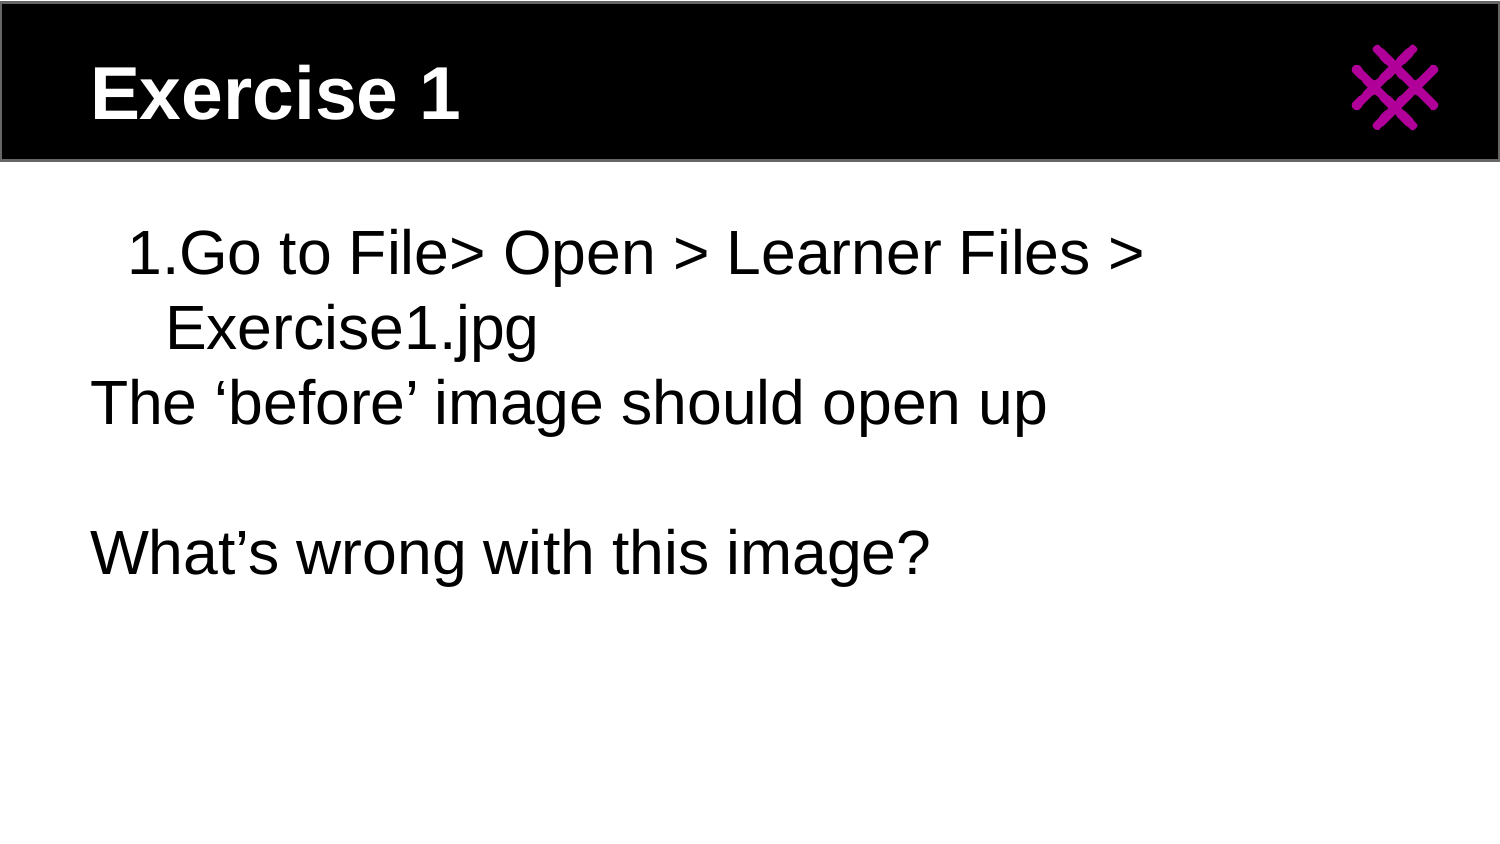

# Exercise 1
Go to File> Open > Learner Files > Exercise1.jpg
The ‘before’ image should open up

What’s wrong with this image?